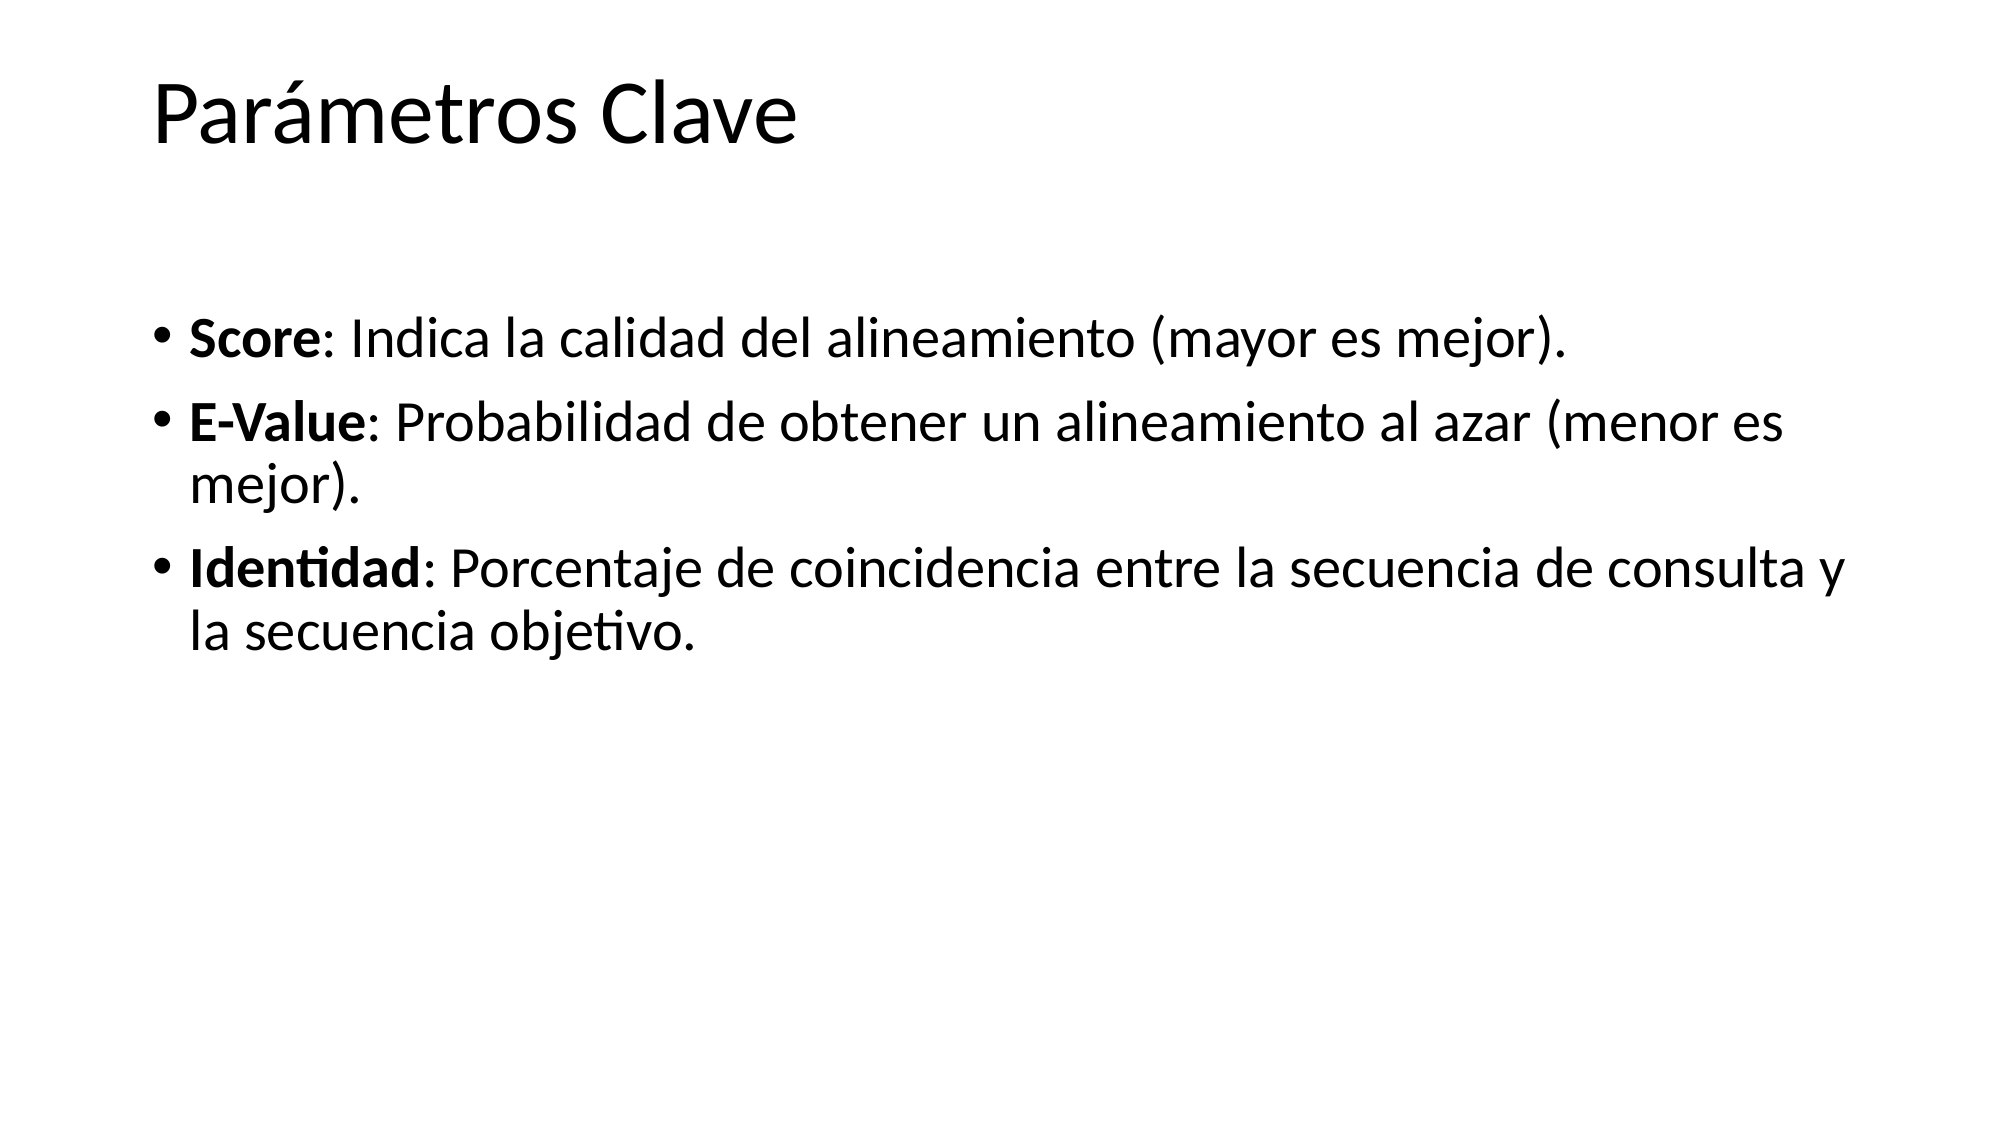

# Parámetros Clave
Score: Indica la calidad del alineamiento (mayor es mejor).
E-Value: Probabilidad de obtener un alineamiento al azar (menor es mejor).
Identidad: Porcentaje de coincidencia entre la secuencia de consulta y la secuencia objetivo.